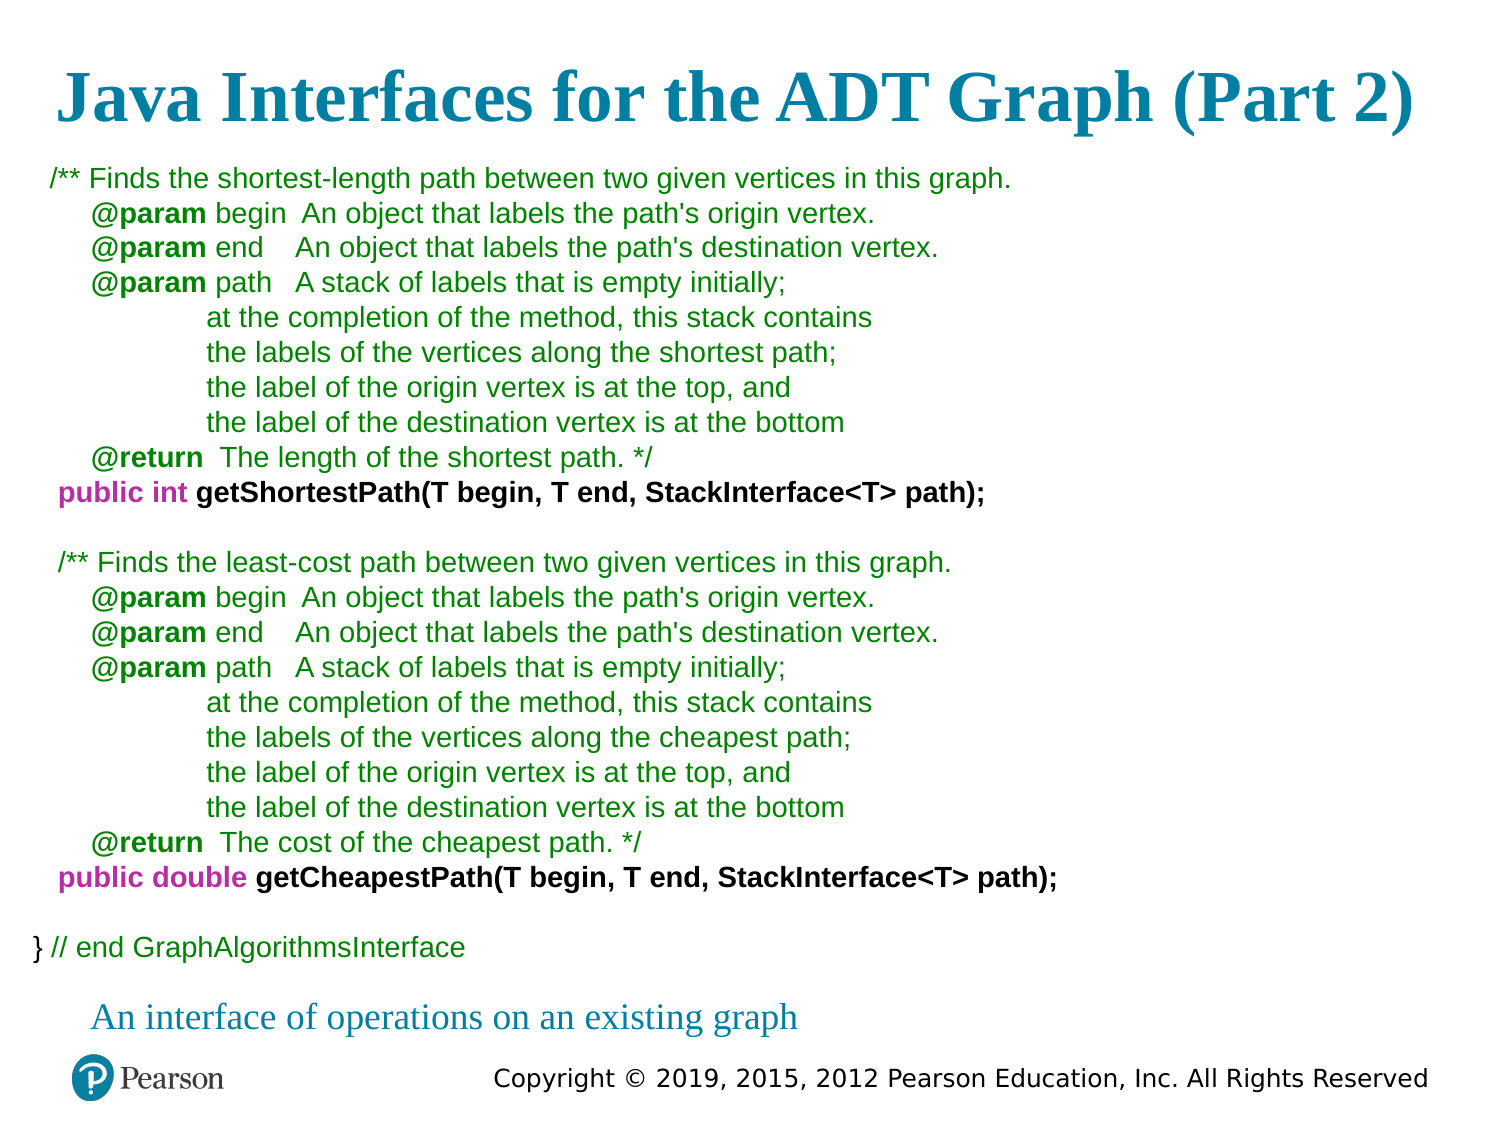

# Java Interfaces for the ADT Graph (Part 2)
  /** Finds the shortest-length path between two given vertices in this graph.
       @param begin  An object that labels the path's origin vertex.
       @param end    An object that labels the path's destination vertex.
       @param path   A stack of labels that is empty initially;
                     at the completion of the method, this stack contains
                     the labels of the vertices along the shortest path;
                     the label of the origin vertex is at the top, and
                     the label of the destination vertex is at the bottom
       @return  The length of the shortest path. */
   public int getShortestPath(T begin, T end, StackInterface<T> path);

   /** Finds the least-cost path between two given vertices in this graph.
       @param begin  An object that labels the path's origin vertex.
       @param end    An object that labels the path's destination vertex.
       @param path   A stack of labels that is empty initially;
                     at the completion of the method, this stack contains
                     the labels of the vertices along the cheapest path;
                     the label of the origin vertex is at the top, and
                     the label of the destination vertex is at the bottom
       @return  The cost of the cheapest path. */
   public double getCheapestPath(T begin, T end, StackInterface<T> path);

} // end GraphAlgorithmsInterface
An interface of operations on an existing graph